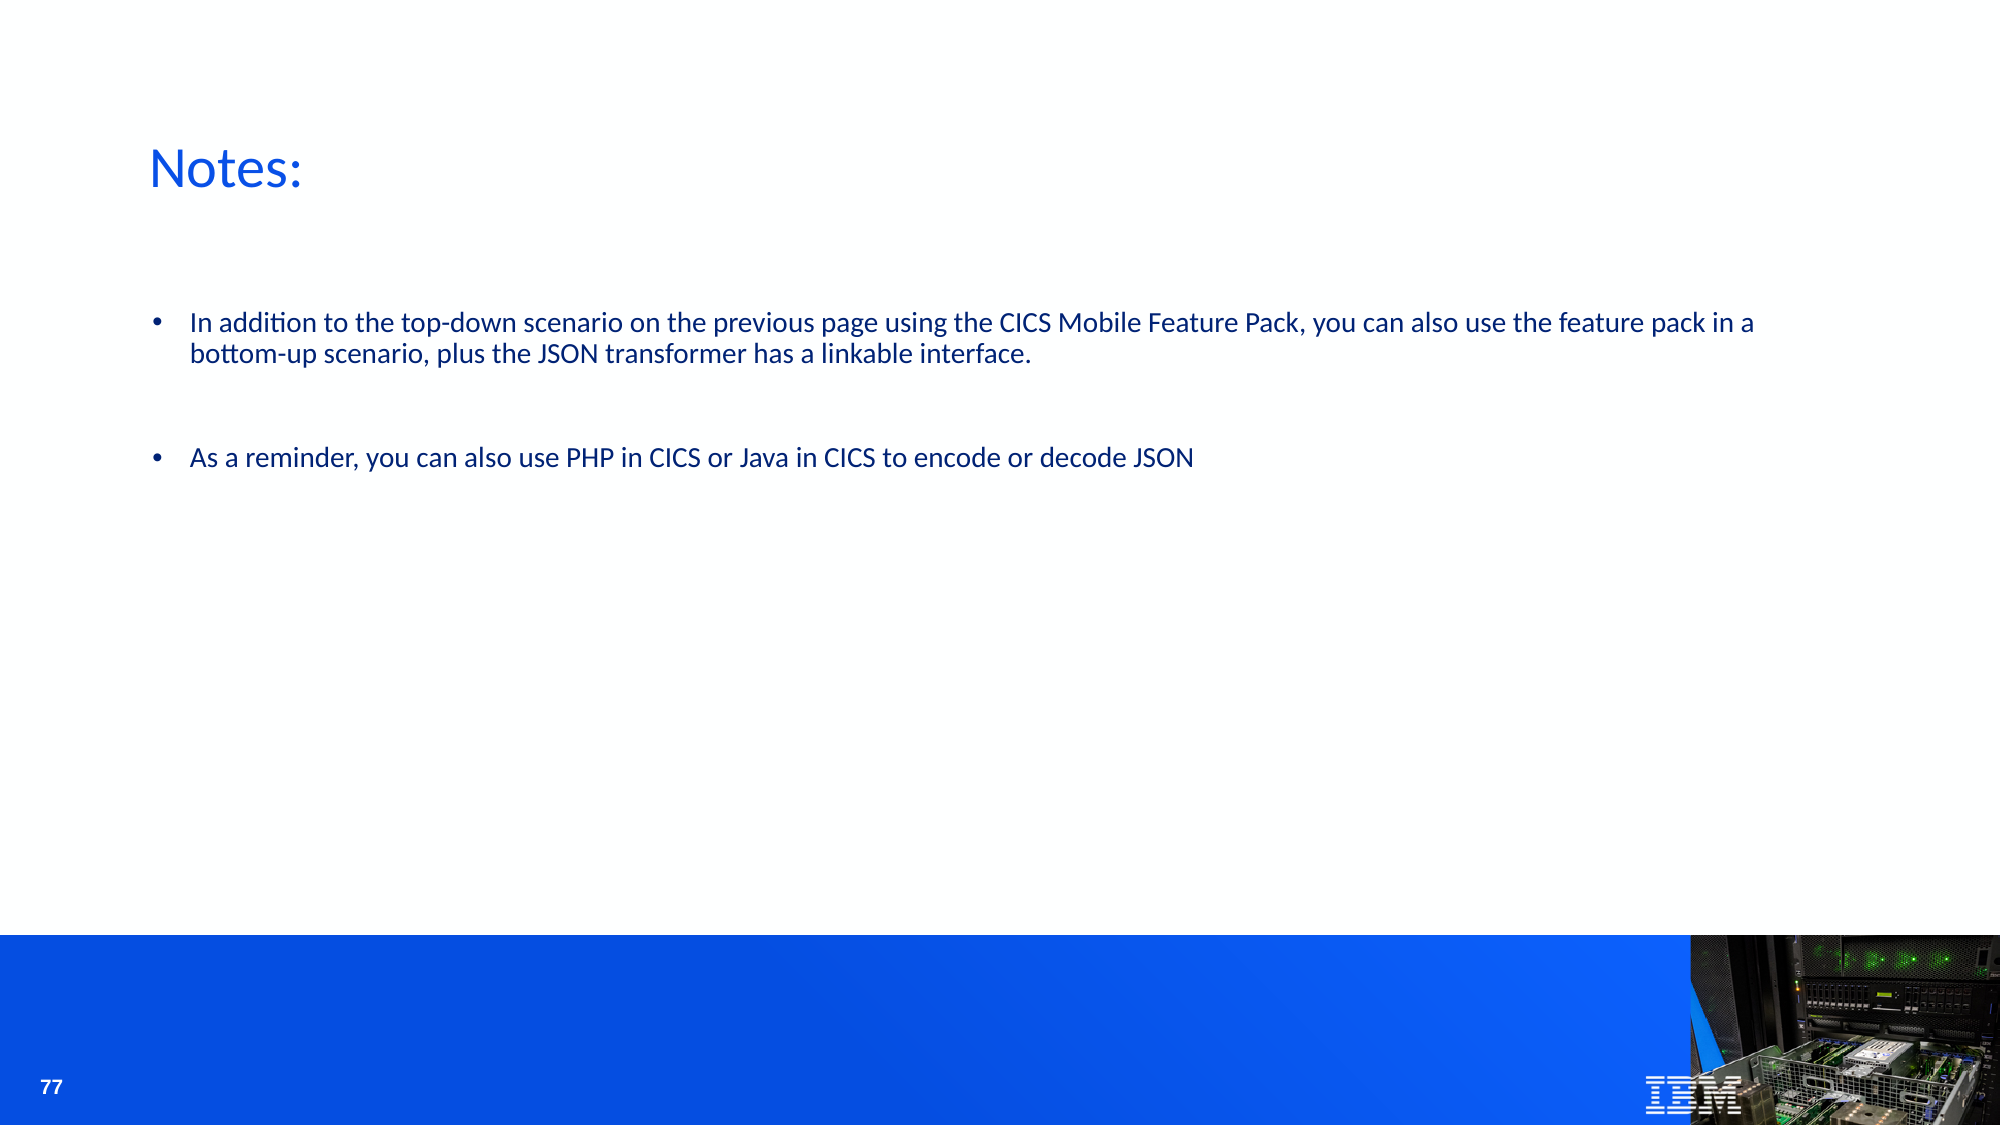

# Notes:
In addition to the top-down scenario on the previous page using the CICS Mobile Feature Pack, you can also use the feature pack in a bottom-up scenario, plus the JSON transformer has a linkable interface.

As a reminder, you can also use PHP in CICS or Java in CICS to encode or decode JSON
77